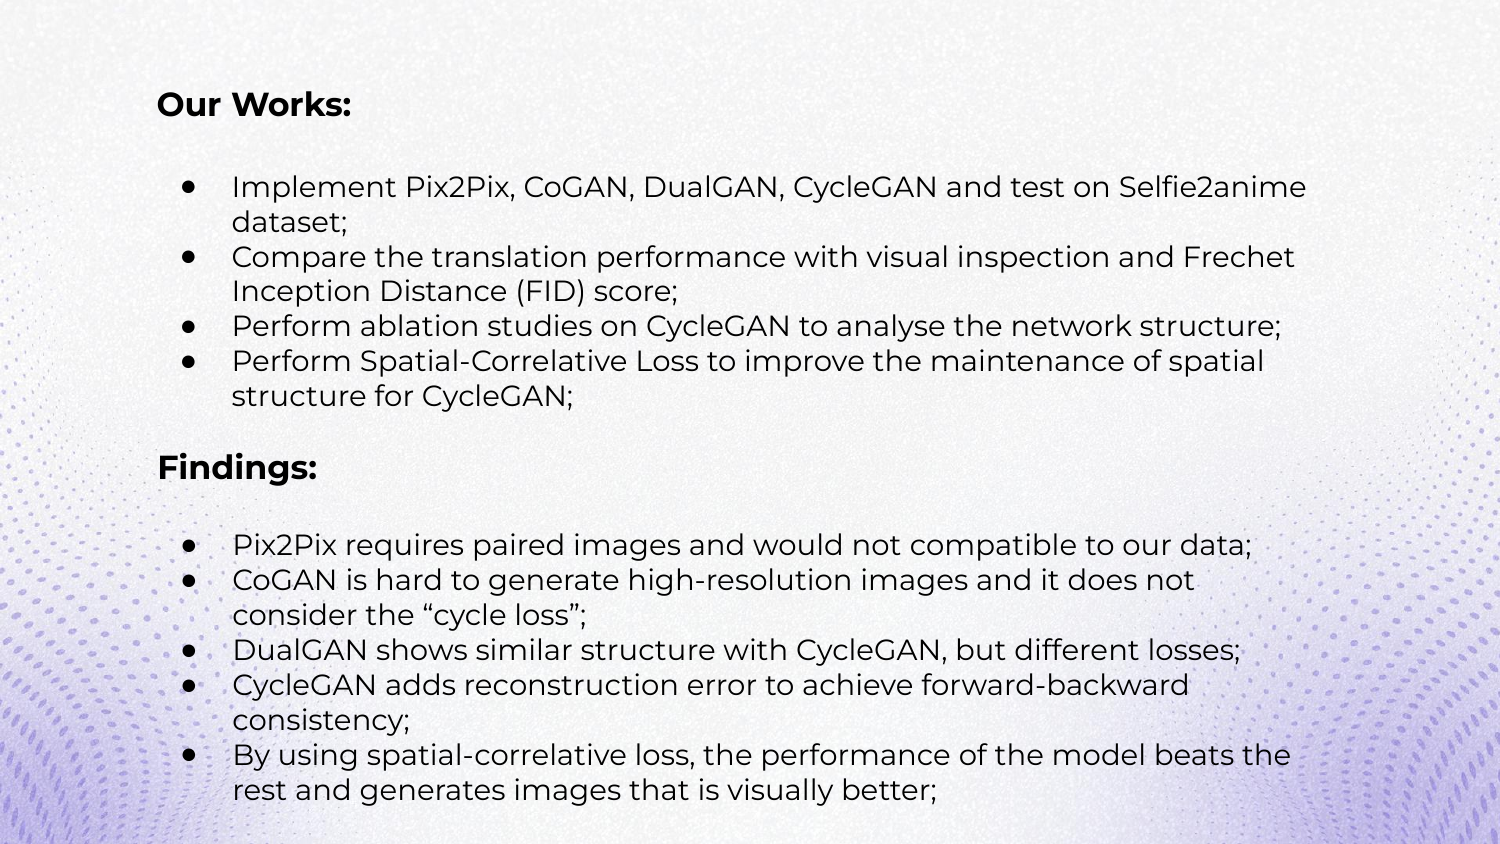

Our Works:

Implement Pix2Pix, CoGAN, DualGAN, CycleGAN and test on Selfie2anime dataset;
Compare the translation performance with visual inspection and Frechet Inception Distance (FID) score;
Perform ablation studies on CycleGAN to analyse the network structure;
Perform Spatial-Correlative Loss to improve the maintenance of spatial structure for CycleGAN;
Findings:

Pix2Pix requires paired images and would not compatible to our data;
CoGAN is hard to generate high-resolution images and it does not consider the “cycle loss”;
DualGAN shows similar structure with CycleGAN, but different losses;
CycleGAN adds reconstruction error to achieve forward-backward consistency;
By using spatial-correlative loss, the performance of the model beats the rest and generates images that is visually better;